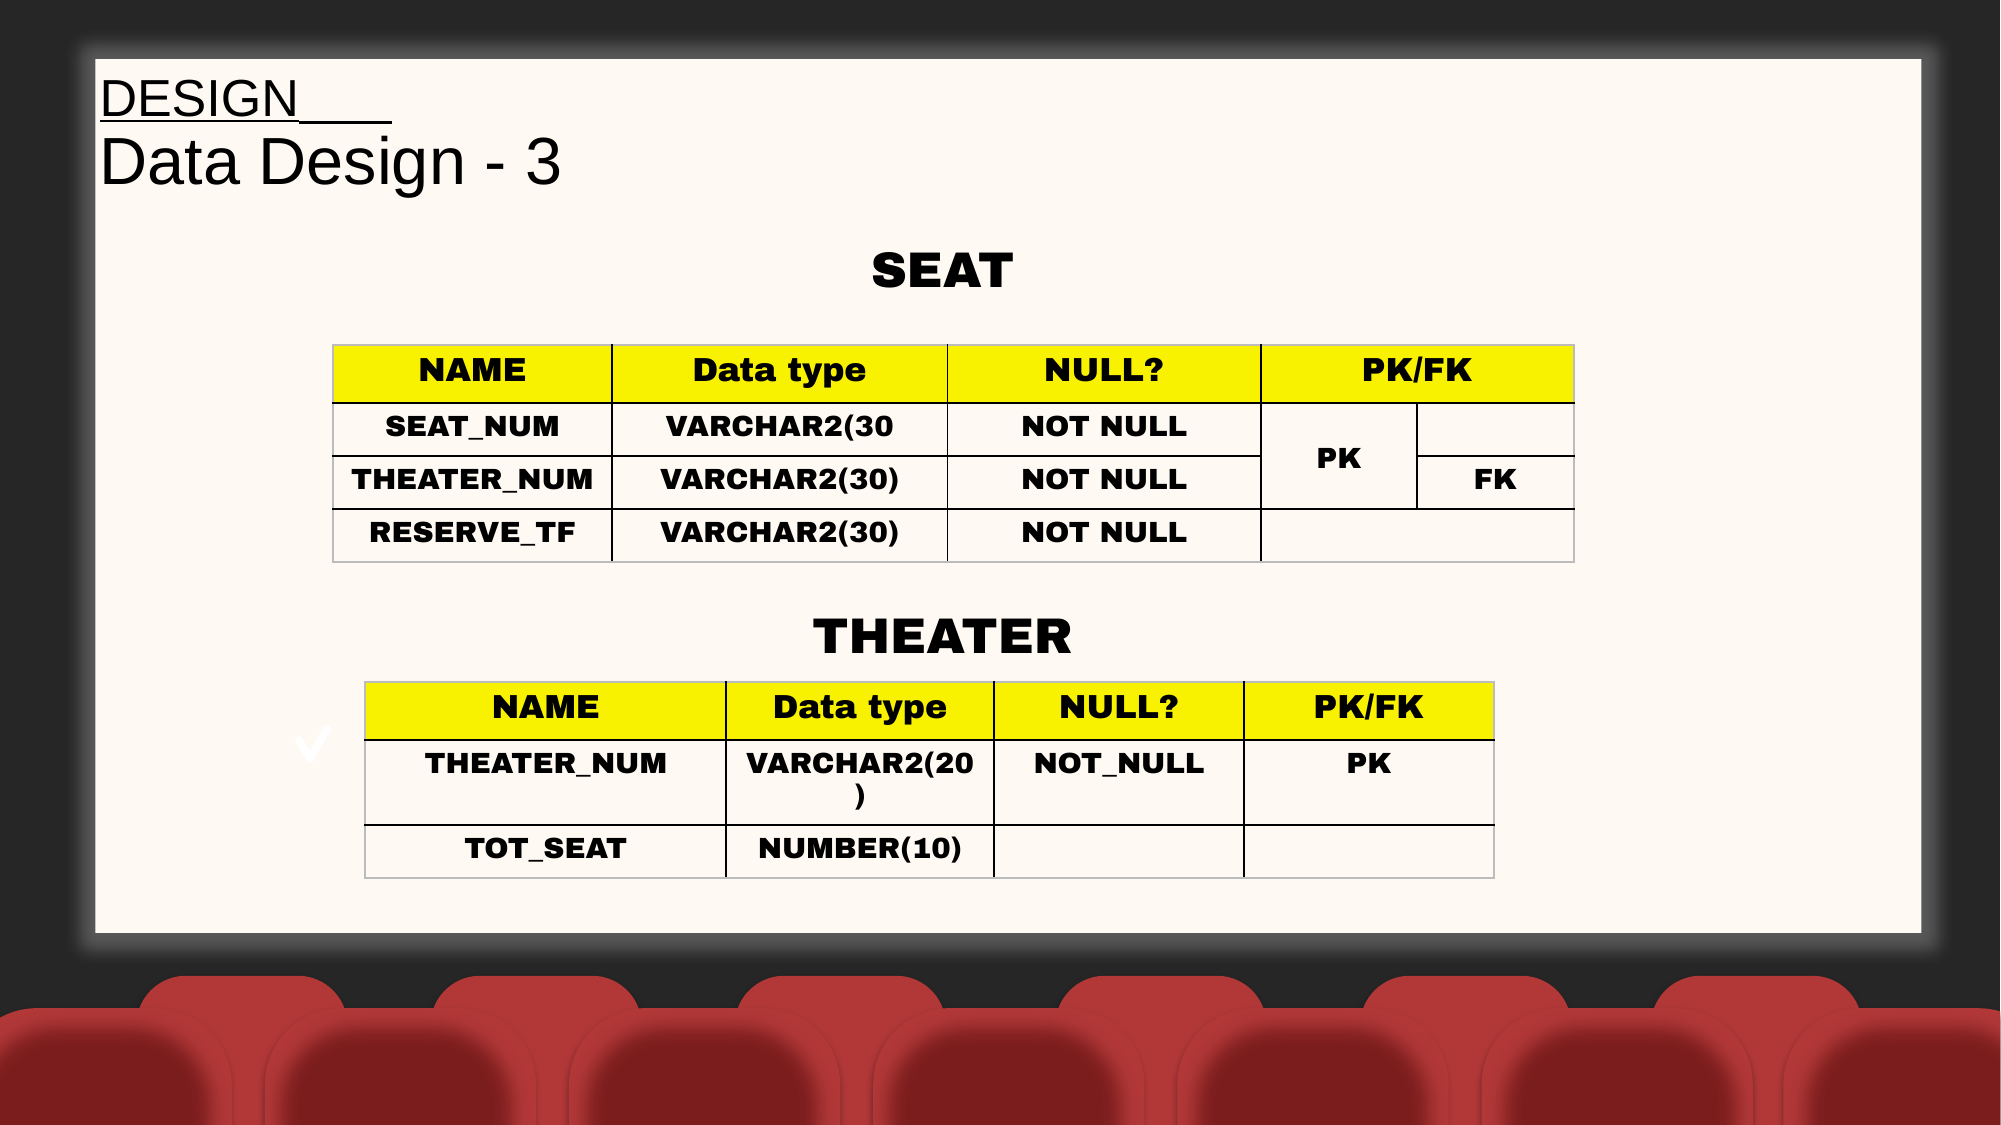

DESIGN
Data Design - 3
SEAT
| NAME | Data type | NULL? | PK/FK |  |
| --- | --- | --- | --- | --- |
| SEAT\_NUM | VARCHAR2(30 | NOT NULL | PK |  |
| THEATER\_NUM | VARCHAR2(30) | NOT NULL |  | FK |
| RESERVE\_TF | VARCHAR2(30) | NOT NULL |  |  |
THEATER
| NAME | Data type | NULL? | PK/FK |
| --- | --- | --- | --- |
| THEATER\_NUM | VARCHAR2(20) | NOT\_NULL | PK |
| TOT\_SEAT | NUMBER(10) |  |  |